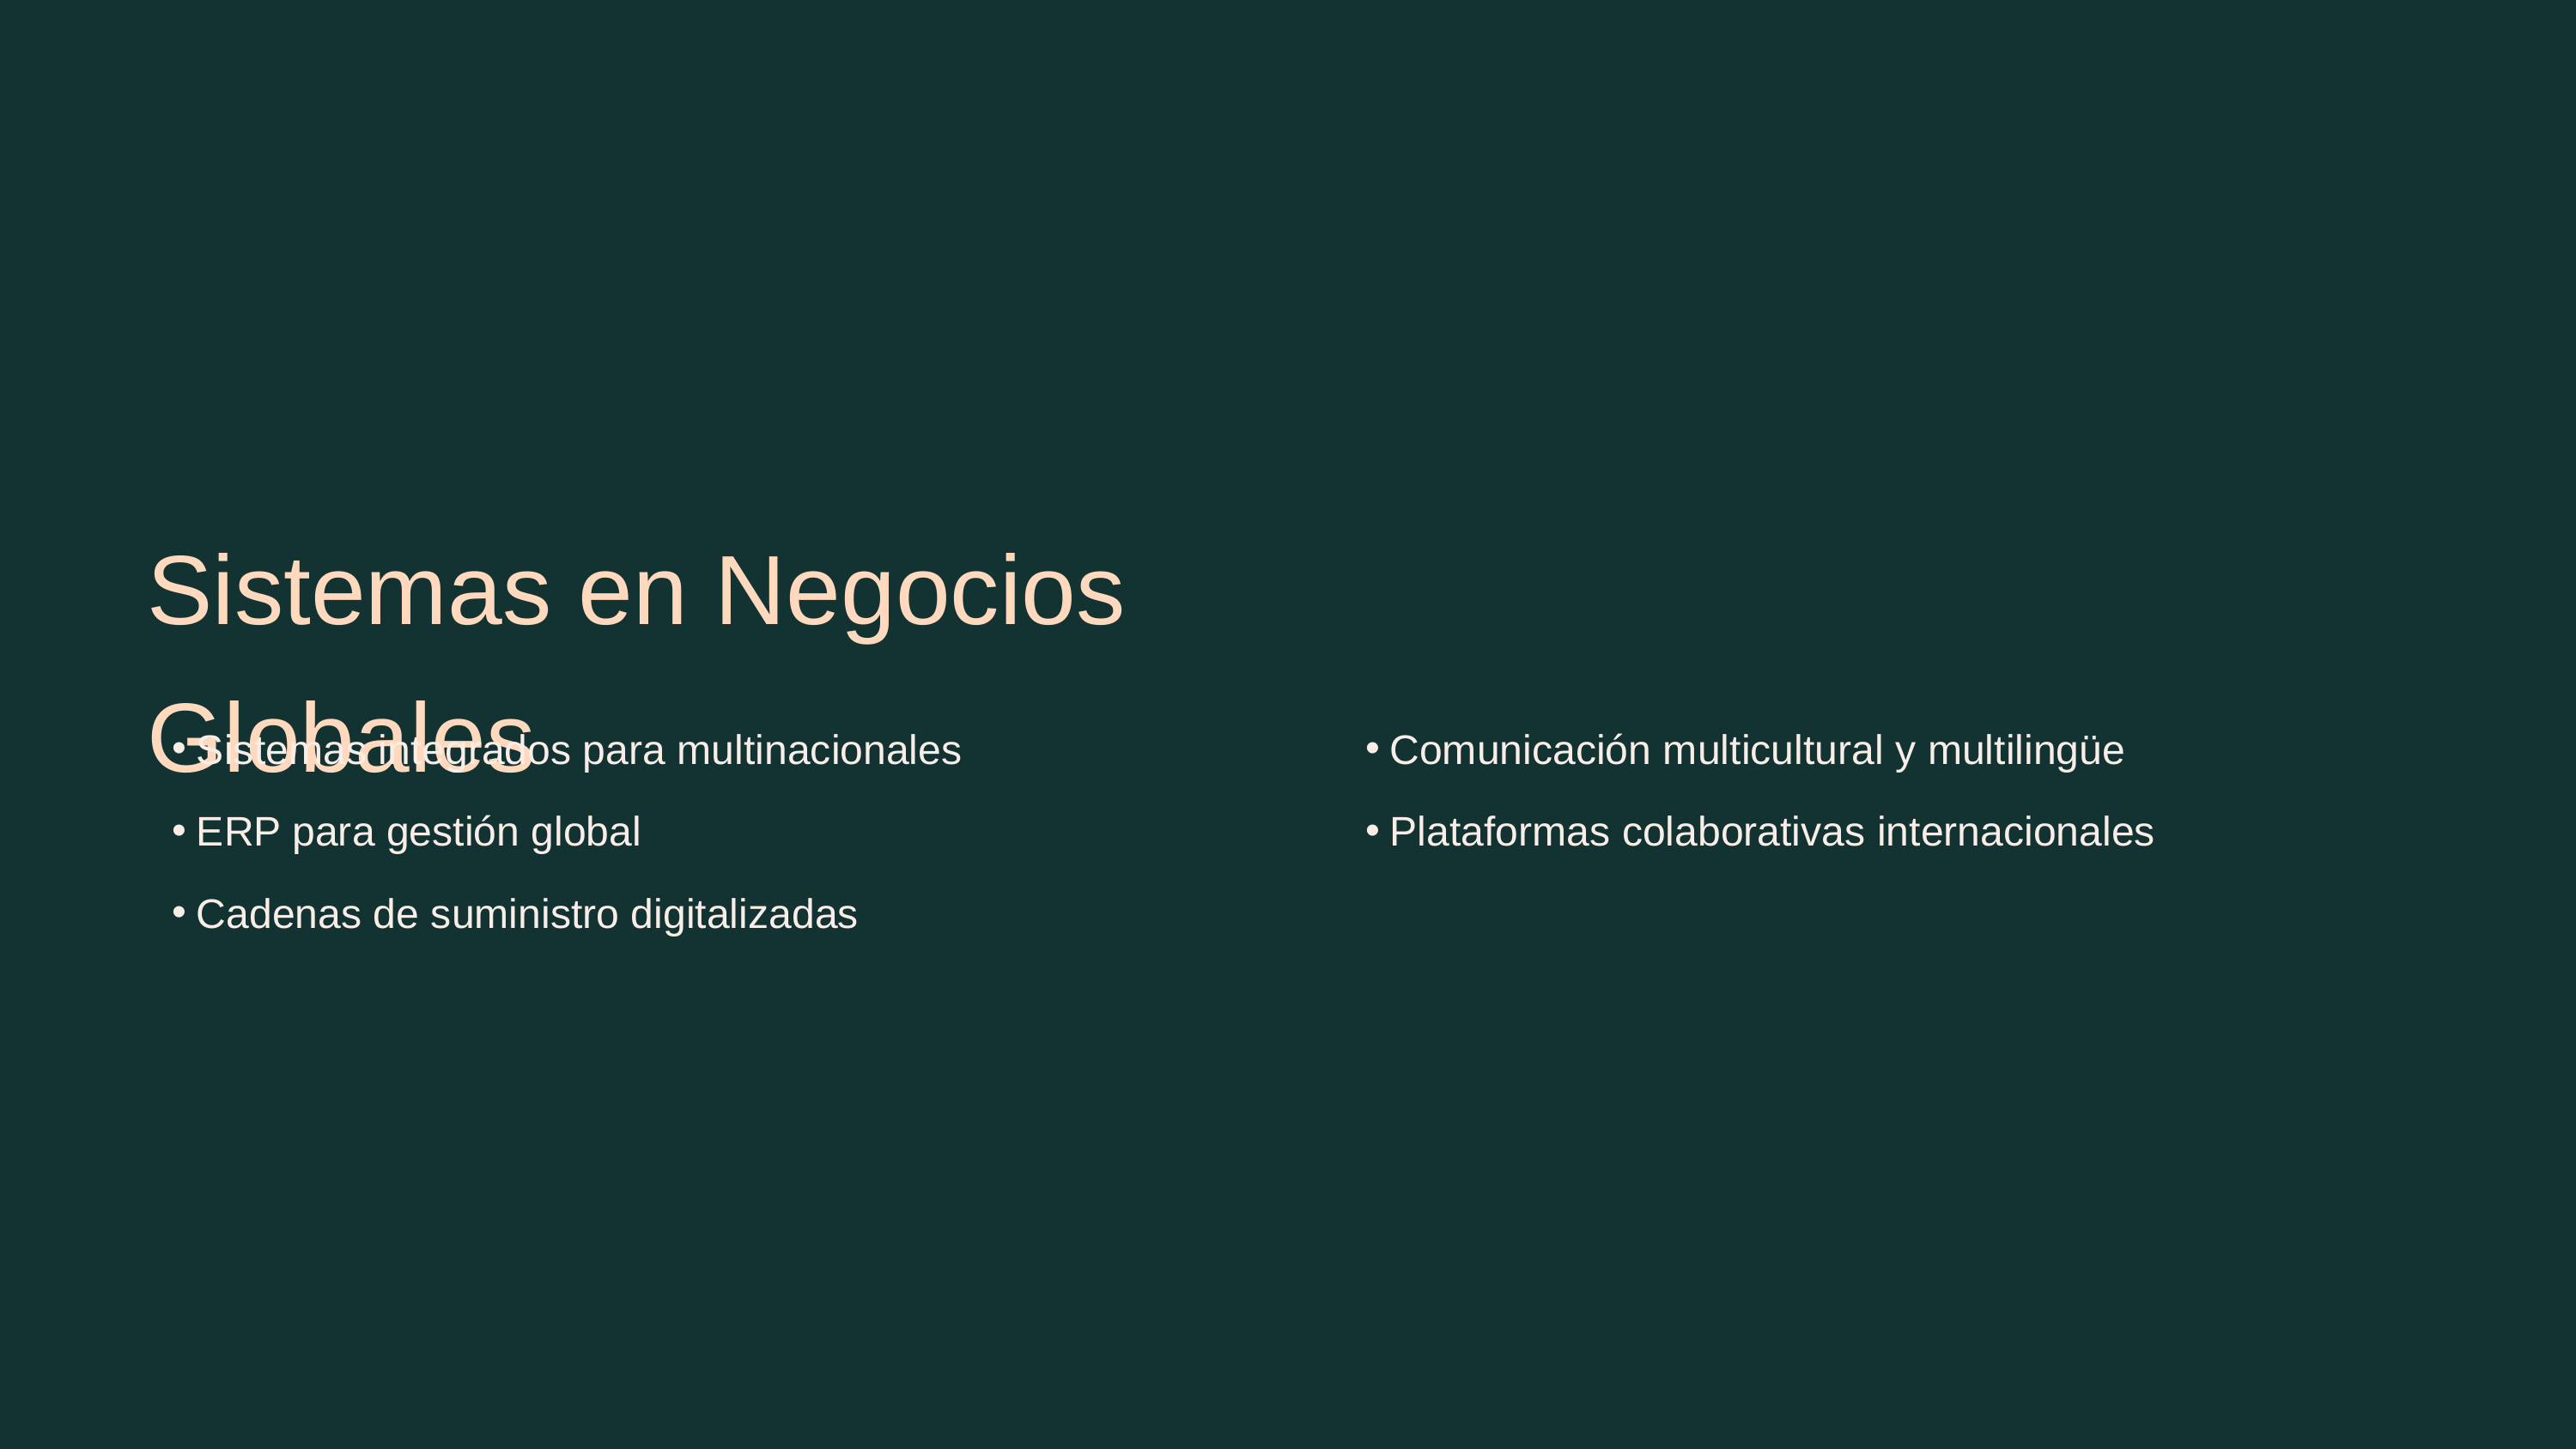

Sistemas en Negocios Globales

Sistemas integrados para multinacionales

Comunicación multicultural y multilingüe

ERP para gestión global

Plataformas colaborativas internacionales

Cadenas de suministro digitalizadas